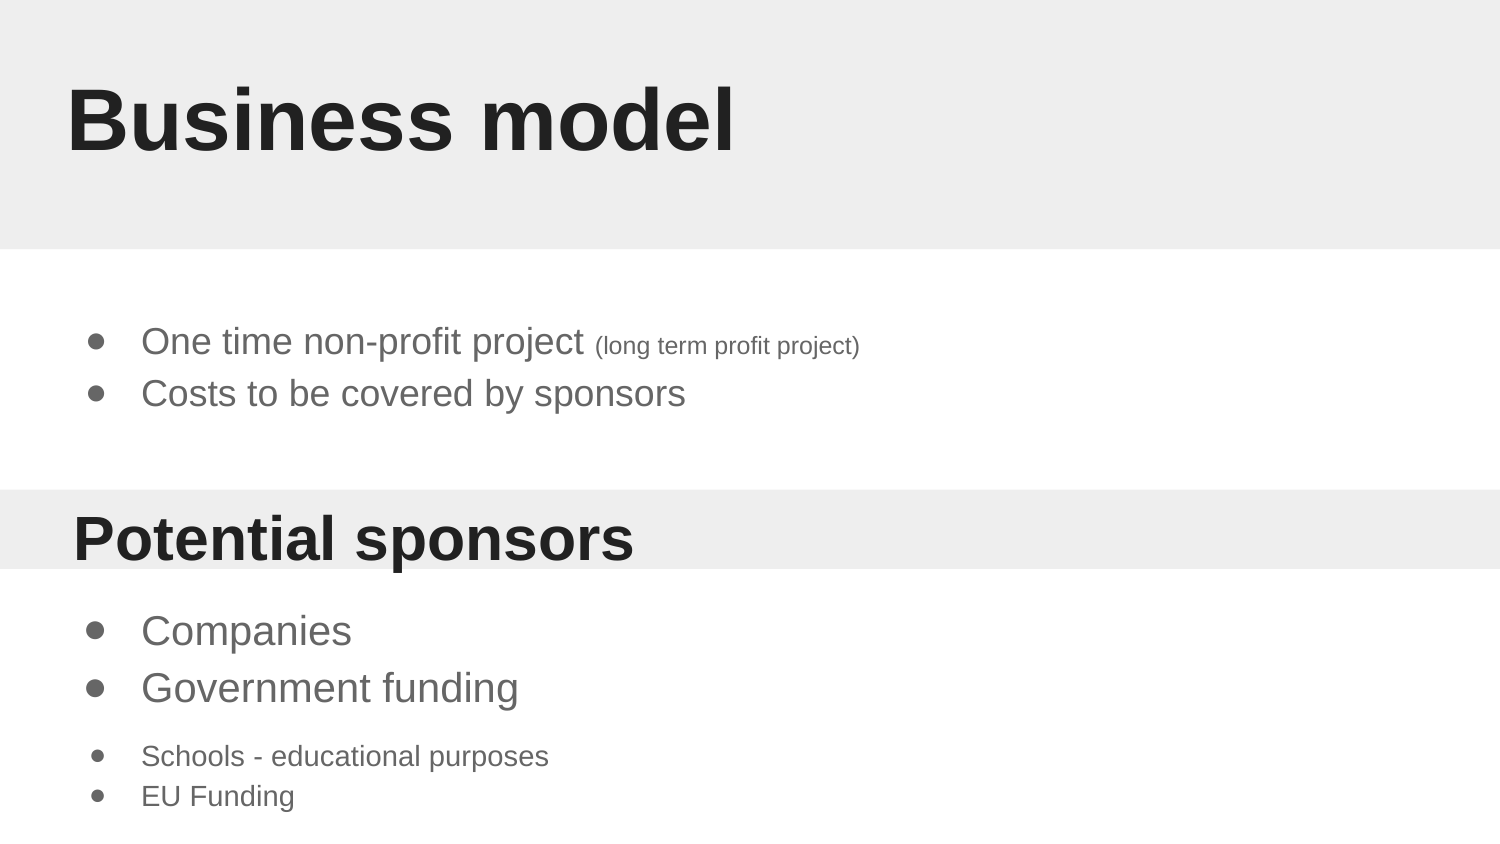

# Business model

One time non-profit project (long term profit project)
Costs to be covered by sponsors

Potential sponsors

Companies
Government funding
Schools - educational purposes
EU Funding